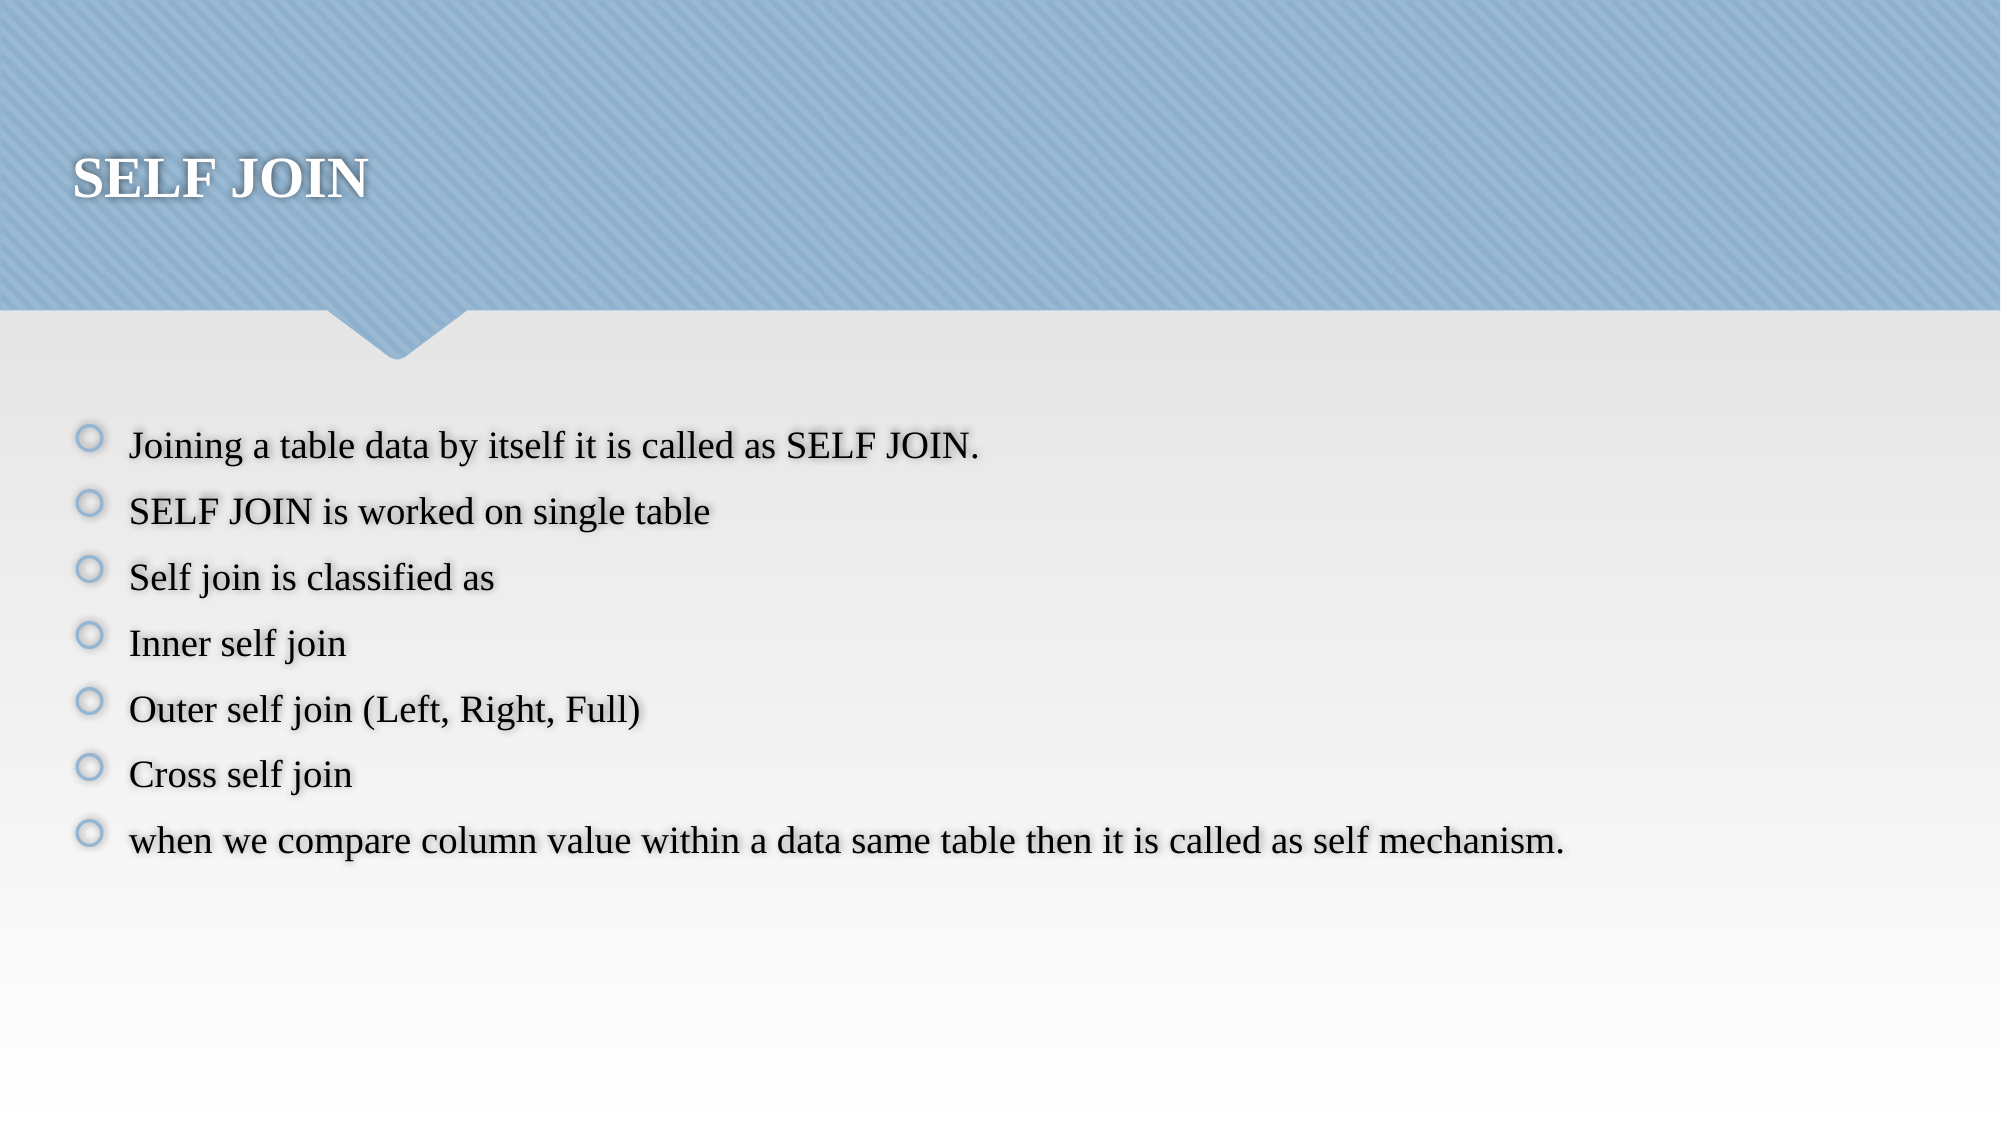

# SELF JOIN
Joining a table data by itself it is called as SELF JOIN.
SELF JOIN is worked on single table
Self join is classified as
Inner self join
Outer self join (Left, Right, Full)
Cross self join
when we compare column value within a data same table then it is called as self mechanism.